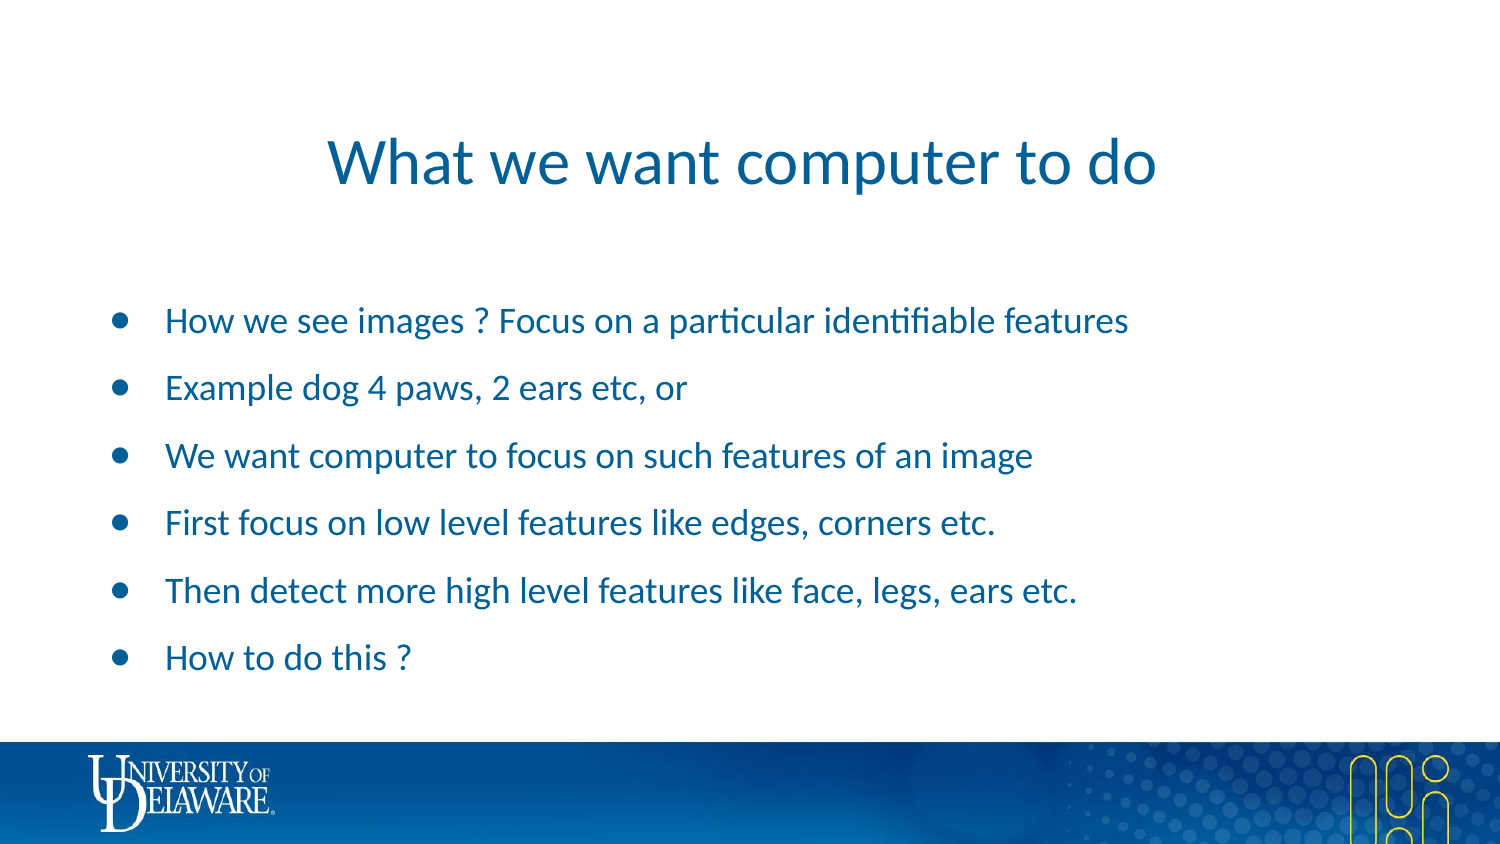

# What we want computer to do
How we see images ? Focus on a particular identifiable features
Example dog 4 paws, 2 ears etc, or
We want computer to focus on such features of an image
First focus on low level features like edges, corners etc.
Then detect more high level features like face, legs, ears etc.
How to do this ?